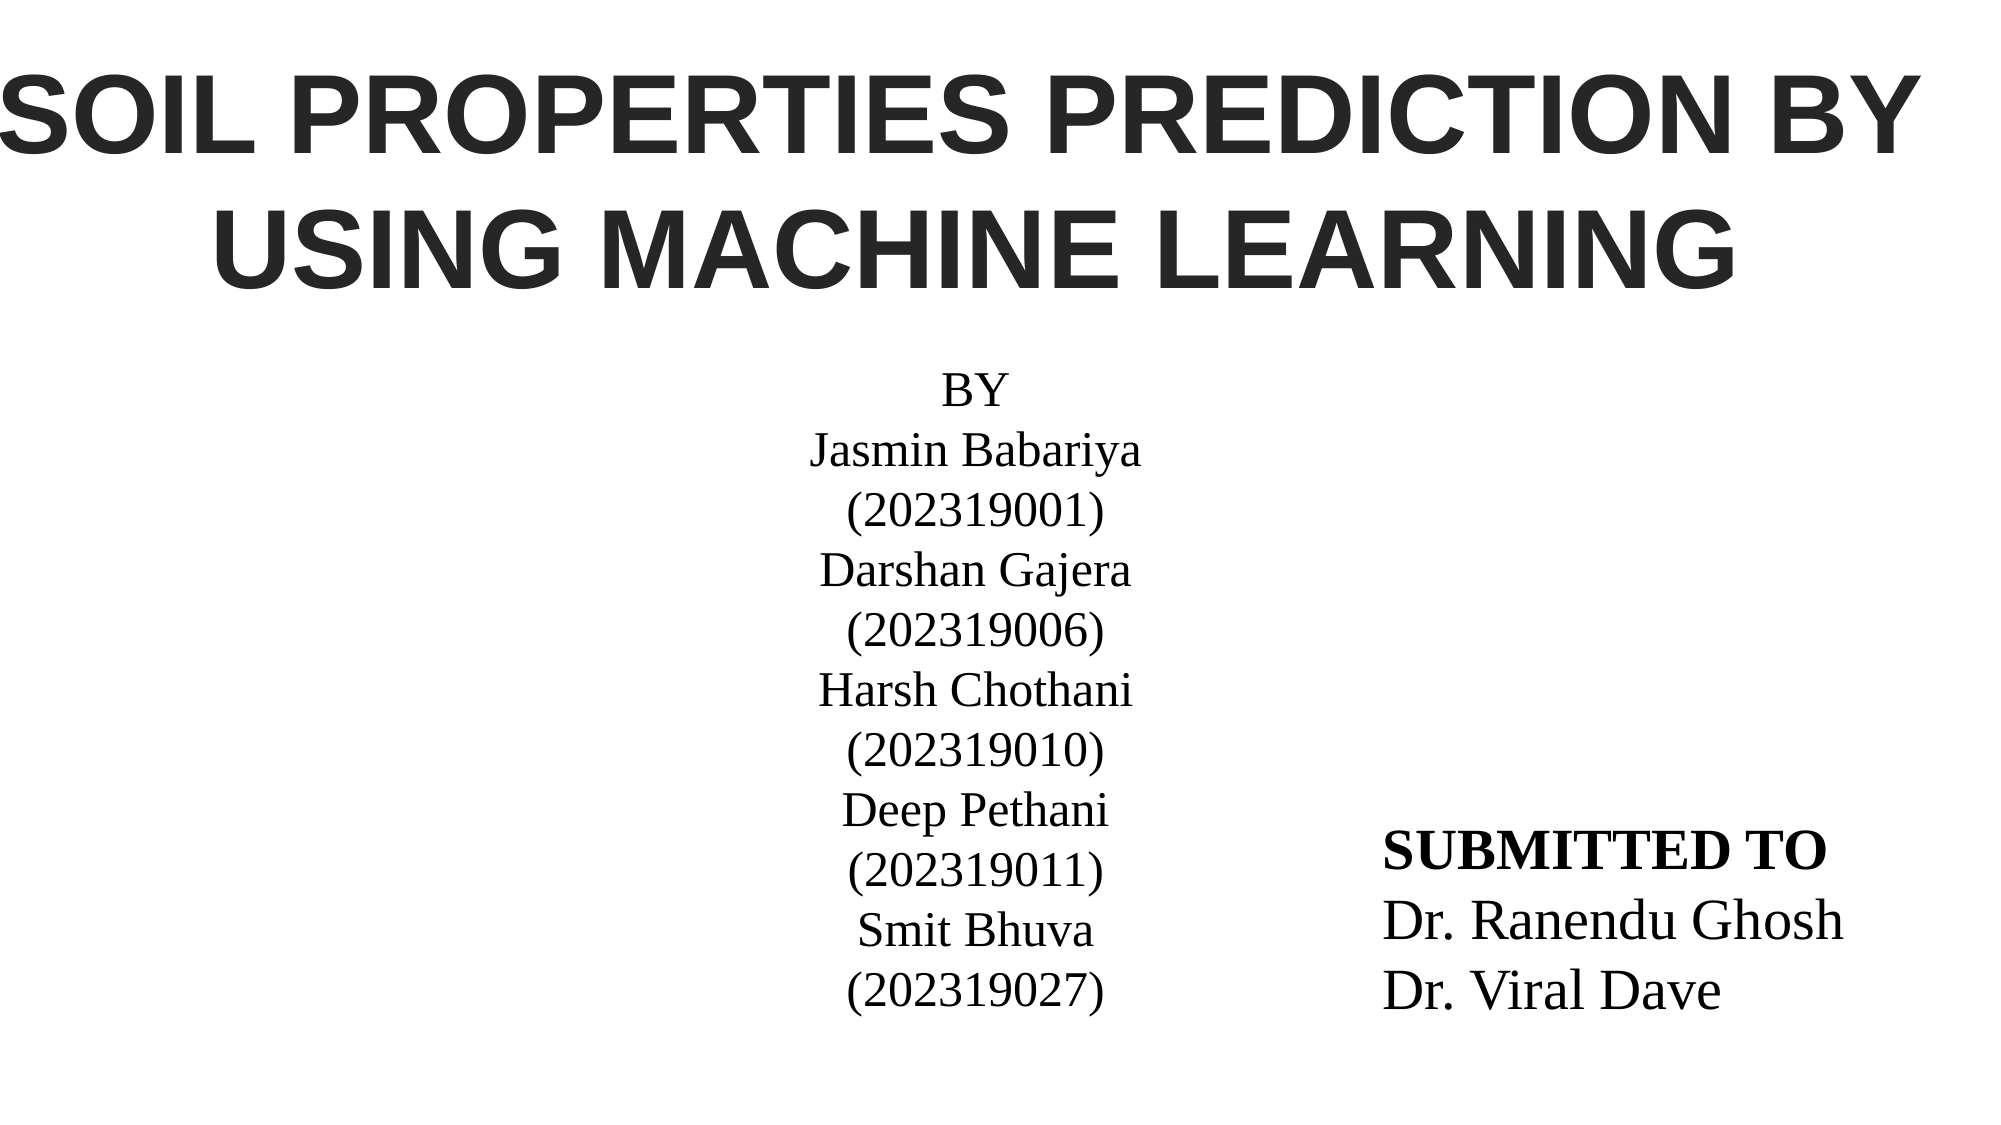

SOIL PROPERTIES PREDICTION BY
USING MACHINE LEARNING
BY
Jasmin Babariya
(202319001)
Darshan Gajera
(202319006)
Harsh Chothani
(202319010)
Deep Pethani
(202319011)
Smit Bhuva
(202319027)
SUBMITTED TO
Dr. Ranendu Ghosh
Dr. Viral Dave